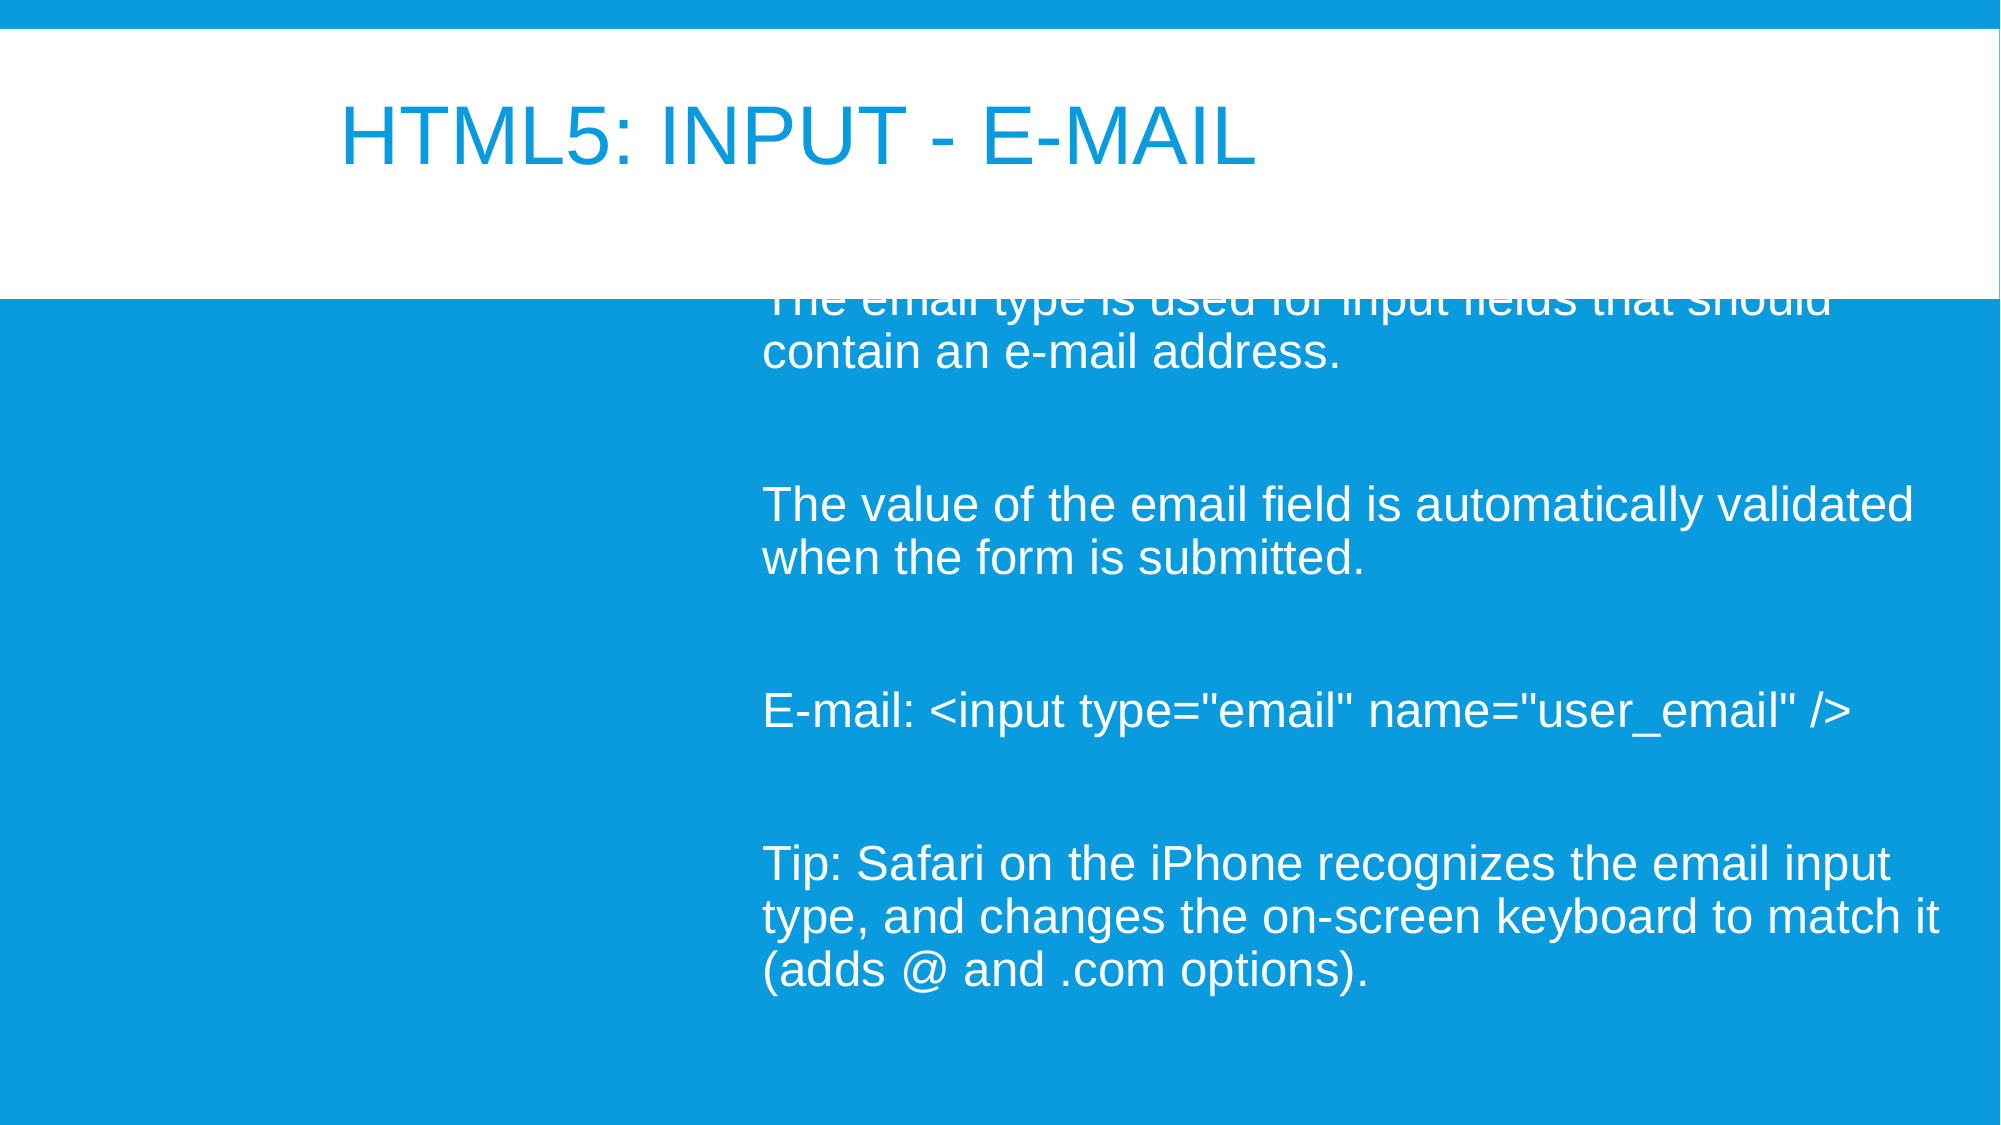

# HTML5: Input - e-mail
The email type is used for input fields that should contain an e-mail address.

The value of the email field is automatically validated when the form is submitted.

E-mail: <input type="email" name="user_email" />

Tip: Safari on the iPhone recognizes the email input type, and changes the on-screen keyboard to match it (adds @ and .com options).